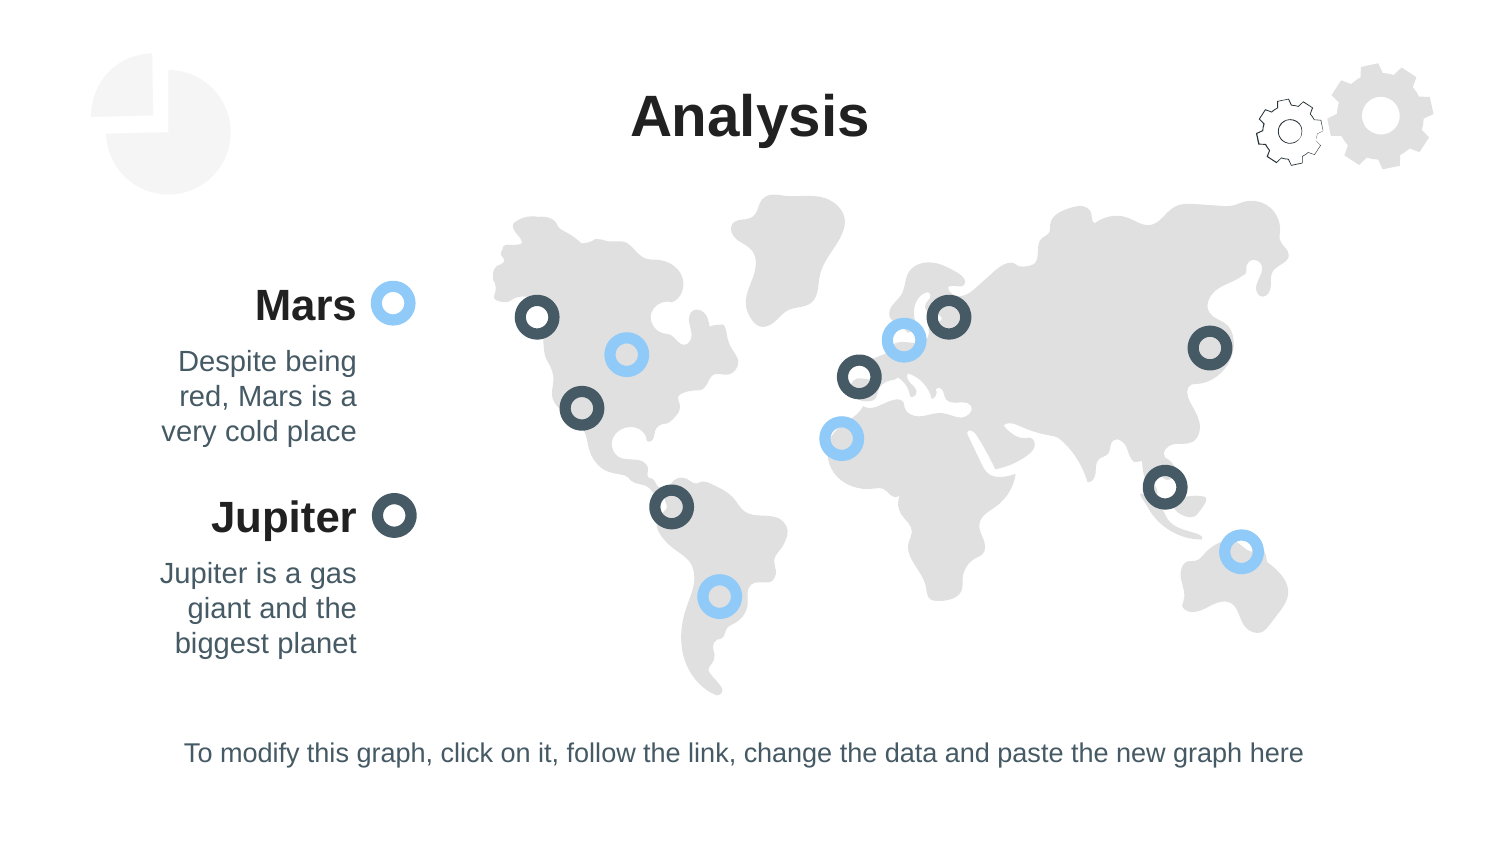

# Analysis

Mars

Despite being red, Mars is a very cold place

Jupiter

Jupiter is a gas giant and the biggest planet

To modify this graph, click on it, follow the link, change the data and paste the new graph here